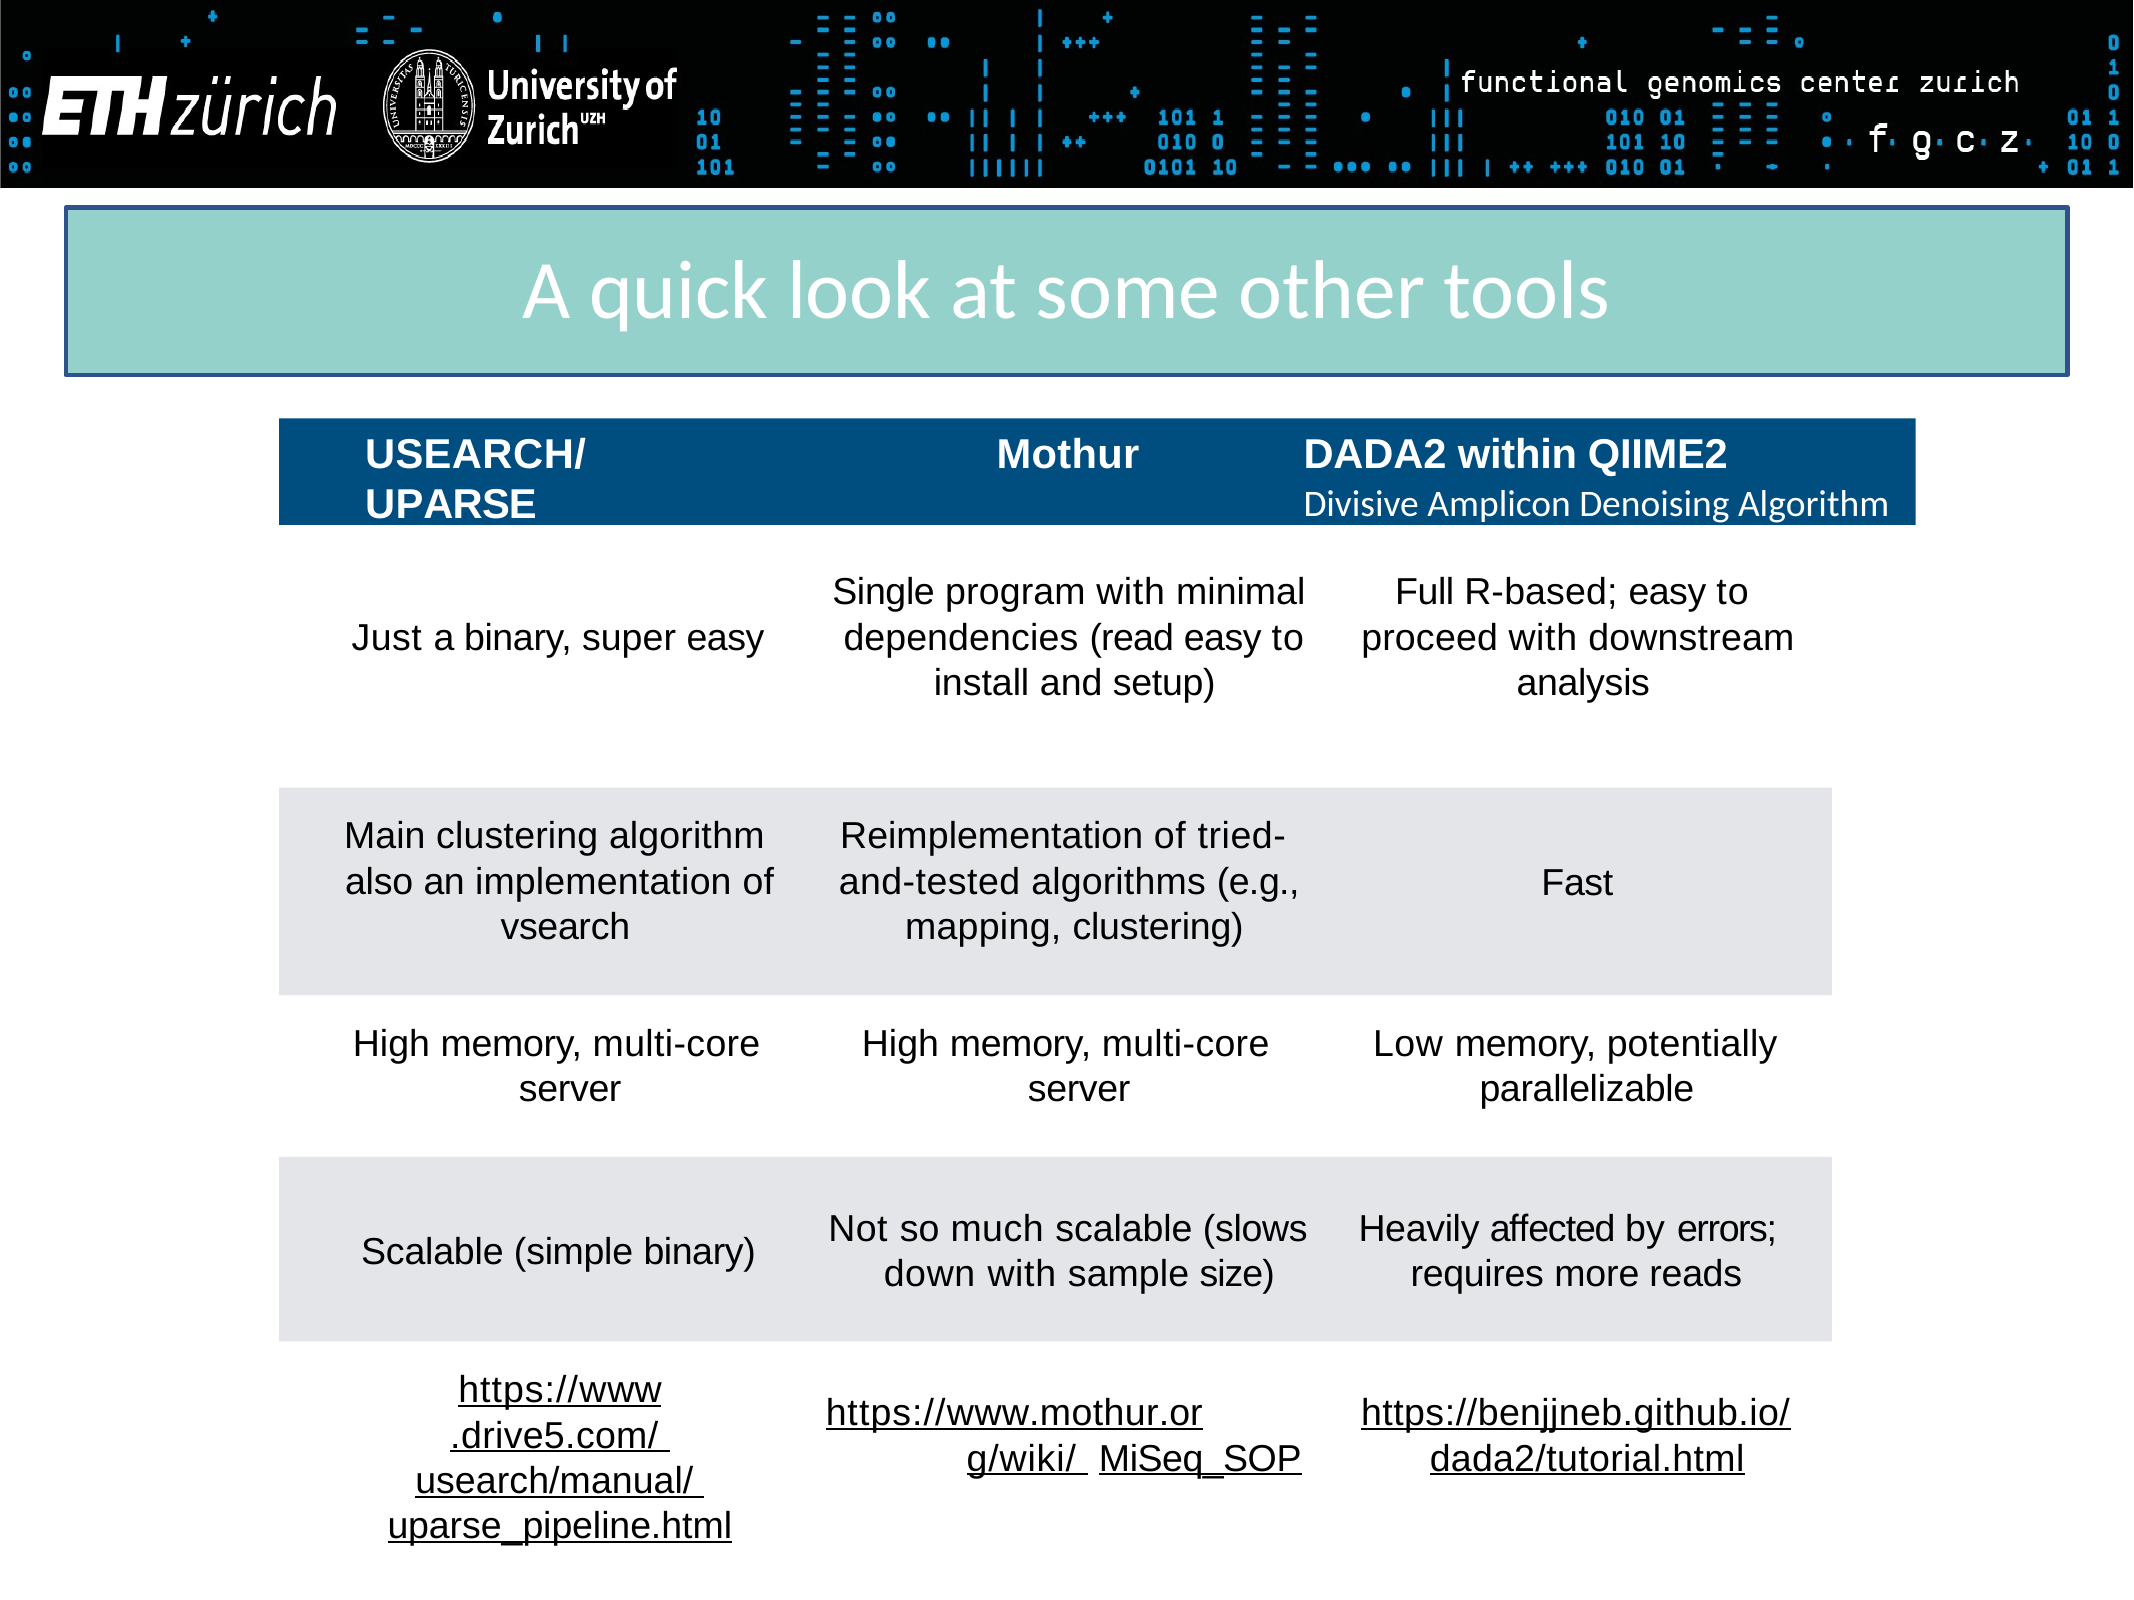

A quick look at some other tools

USEARCH/UPARSE
Mothur
DADA2 within QIIME2
Divisive Amplicon Denoising Algorithm
Single program with minimal  dependencies (read easy to  install and setup)
Full R-based; easy to  proceed with downstream  analysis
Just a binary, super easy

Main clustering algorithm  also an implementation of  vsearch
Reimplementation of tried-  and-tested algorithms (e.g.,  mapping, clustering)
Fast
High memory, multi-core  server
High memory, multi-core  server
Low memory, potentially  parallelizable

Not so much scalable (slows  down with sample size)
Heavily aﬀected by errors;  requires more reads
Scalable (simple binary)
https://www.drive5.com/  usearch/manual/  uparse_pipeline.html
https://www.mothur.org/wiki/  MiSeq_SOP
https://benjjneb.github.io/  dada2/tutorial.html